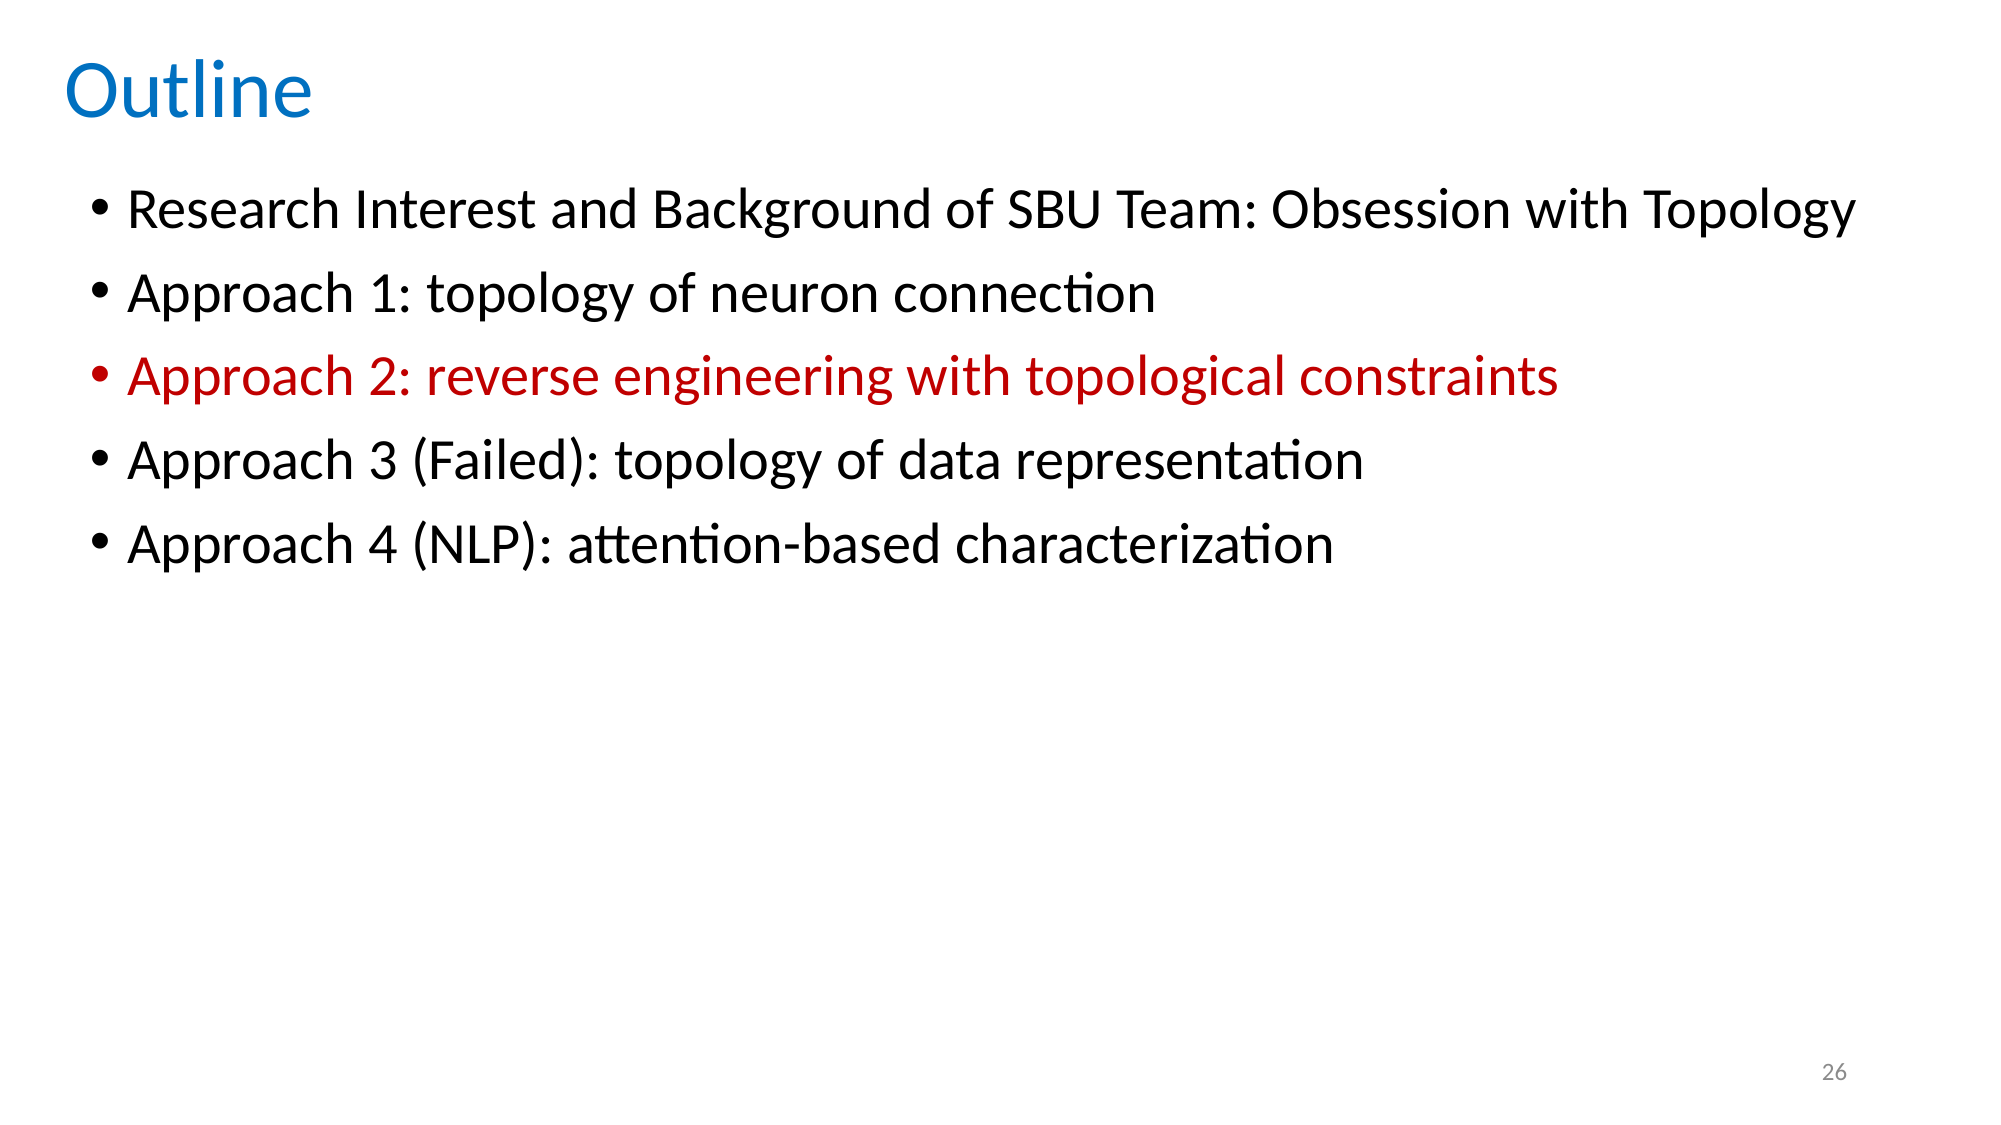

# Outline
Research Interest and Background of SBU Team: Obsession with Topology
Approach 1: topology of neuron connection
Approach 2: reverse engineering with topological constraints
Approach 3 (Failed): topology of data representation
Approach 4 (NLP): attention-based characterization

26